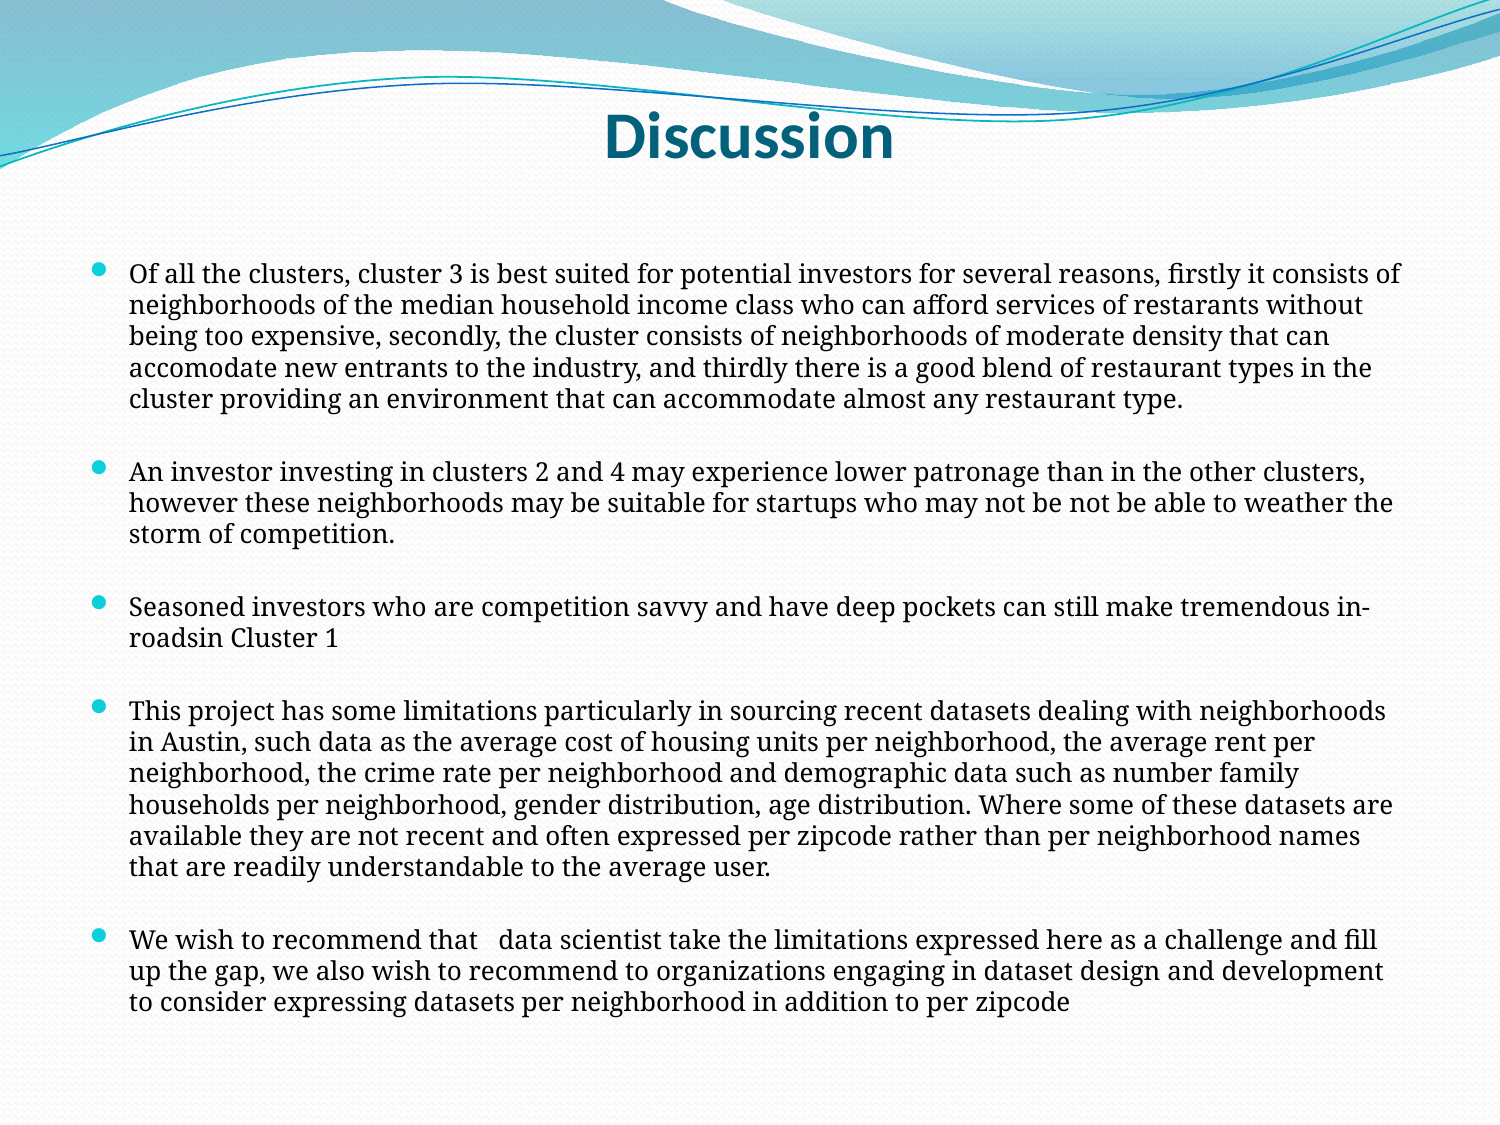

# Discussion
Of all the clusters, cluster 3 is best suited for potential investors for several reasons, firstly it consists of neighborhoods of the median household income class who can afford services of restarants without being too expensive, secondly, the cluster consists of neighborhoods of moderate density that can accomodate new entrants to the industry, and thirdly there is a good blend of restaurant types in the cluster providing an environment that can accommodate almost any restaurant type.

An investor investing in clusters 2 and 4 may experience lower patronage than in the other clusters, however these neighborhoods may be suitable for startups who may not be not be able to weather the storm of competition.

Seasoned investors who are competition savvy and have deep pockets can still make tremendous in-roadsin Cluster 1

This project has some limitations particularly in sourcing recent datasets dealing with neighborhoods in Austin, such data as the average cost of housing units per neighborhood, the average rent per neighborhood, the crime rate per neighborhood and demographic data such as number family households per neighborhood, gender distribution, age distribution. Where some of these datasets are available they are not recent and often expressed per zipcode rather than per neighborhood names that are readily understandable to the average user.

We wish to recommend that   data scientist take the limitations expressed here as a challenge and fill up the gap, we also wish to recommend to organizations engaging in dataset design and development to consider expressing datasets per neighborhood in addition to per zipcode